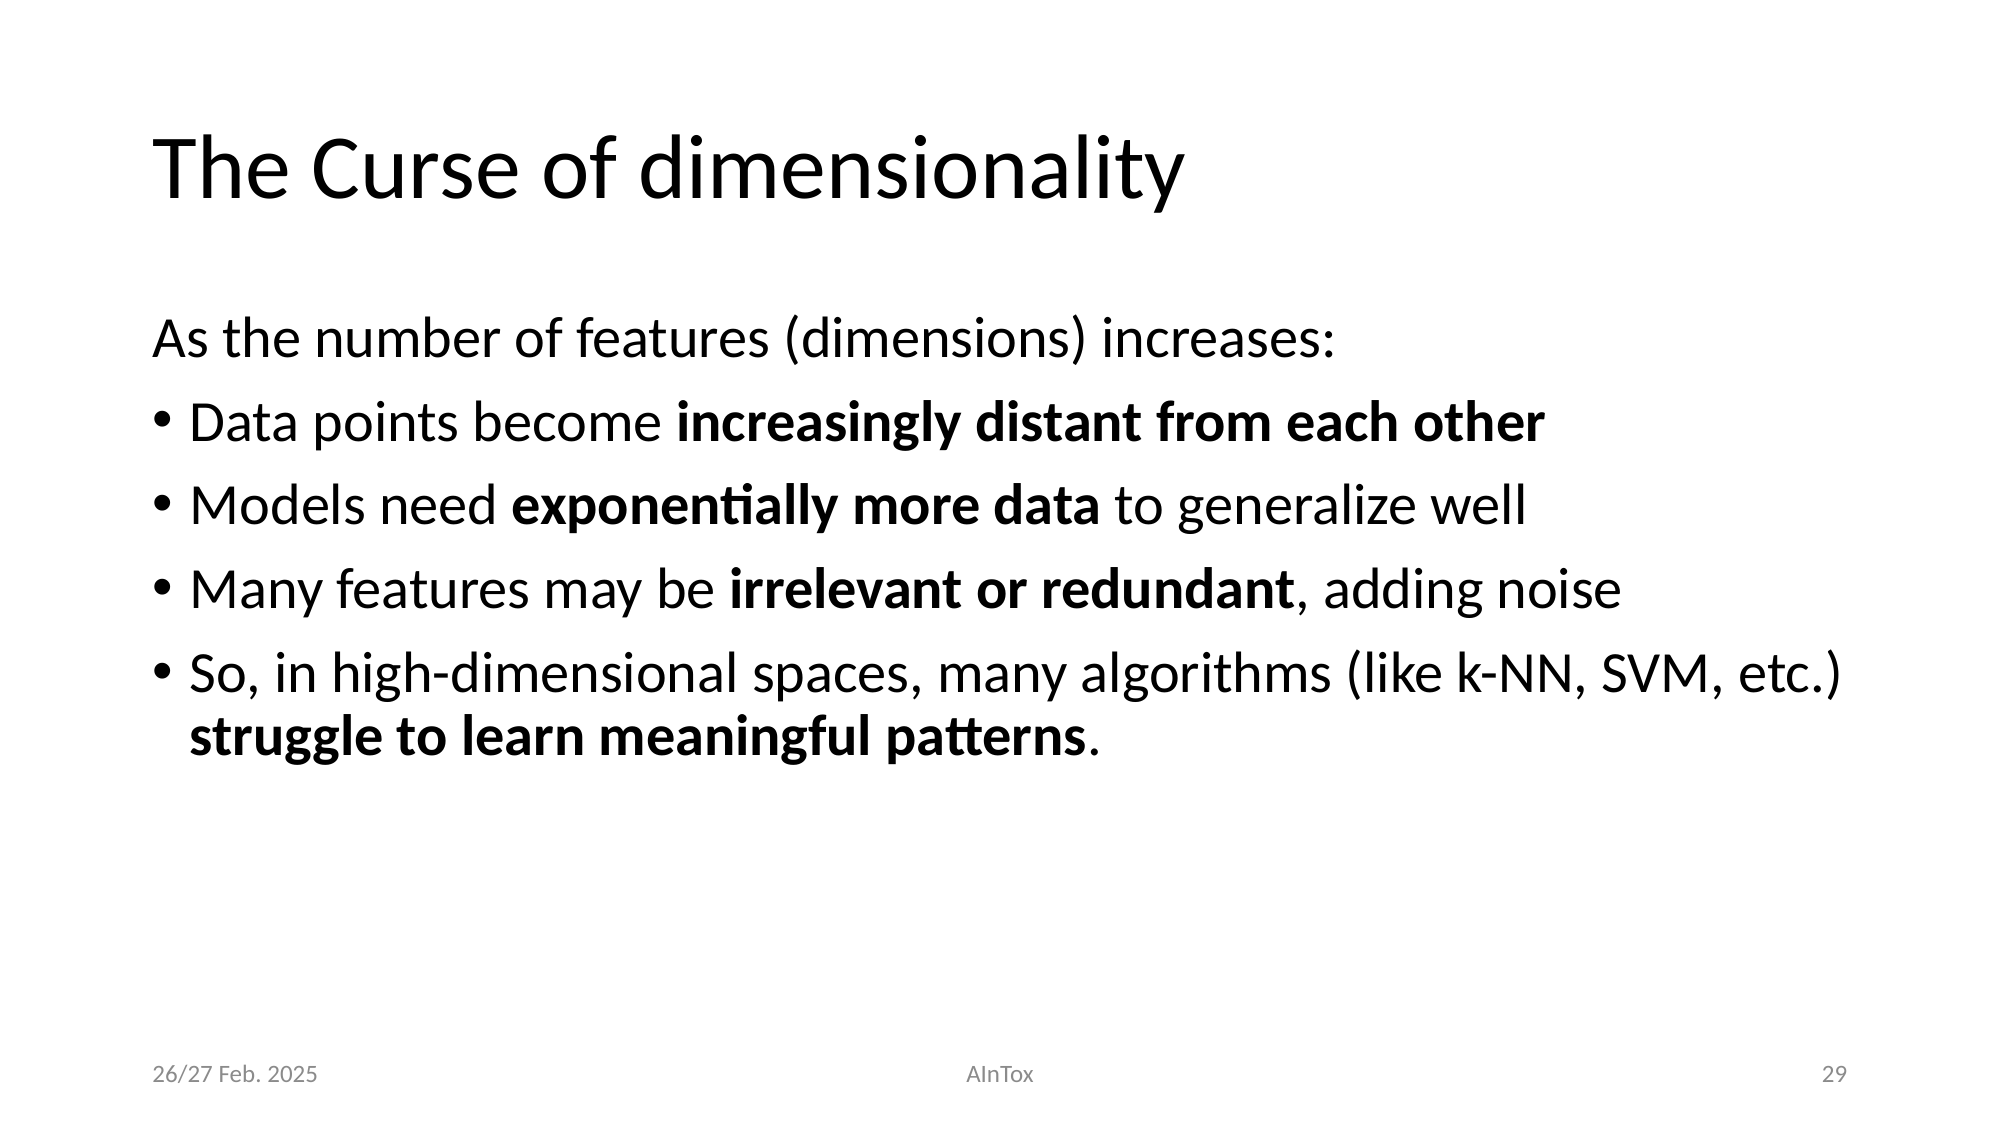

# The Curse of dimensionality
As the number of features (dimensions) increases:
Data points become increasingly distant from each other
Models need exponentially more data to generalize well
Many features may be irrelevant or redundant, adding noise
So, in high-dimensional spaces, many algorithms (like k-NN, SVM, etc.) struggle to learn meaningful patterns.

26/27 Feb. 2025
AInTox
29